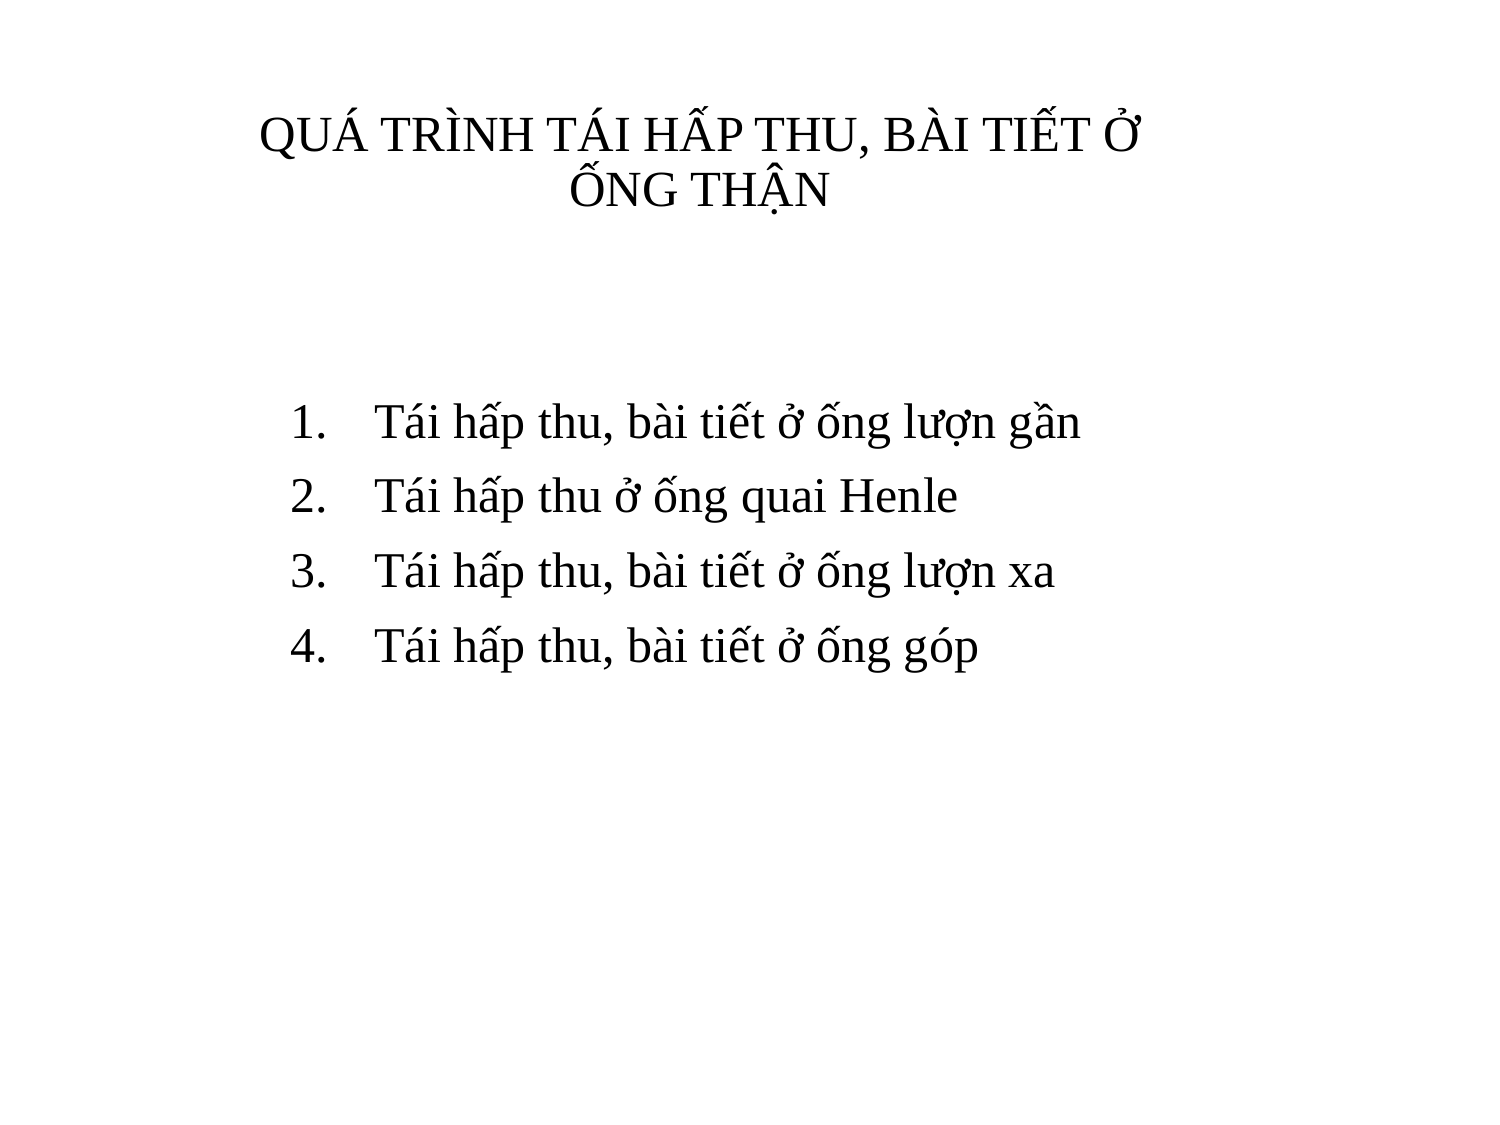

# QUÁ TRÌNH TÁI HẤP THU, BÀI TIẾT Ở ỐNG THẬN
Tái hấp thu, bài tiết ở ống lượn gần
Tái hấp thu ở ống quai Henle
Tái hấp thu, bài tiết ở ống lượn xa
Tái hấp thu, bài tiết ở ống góp